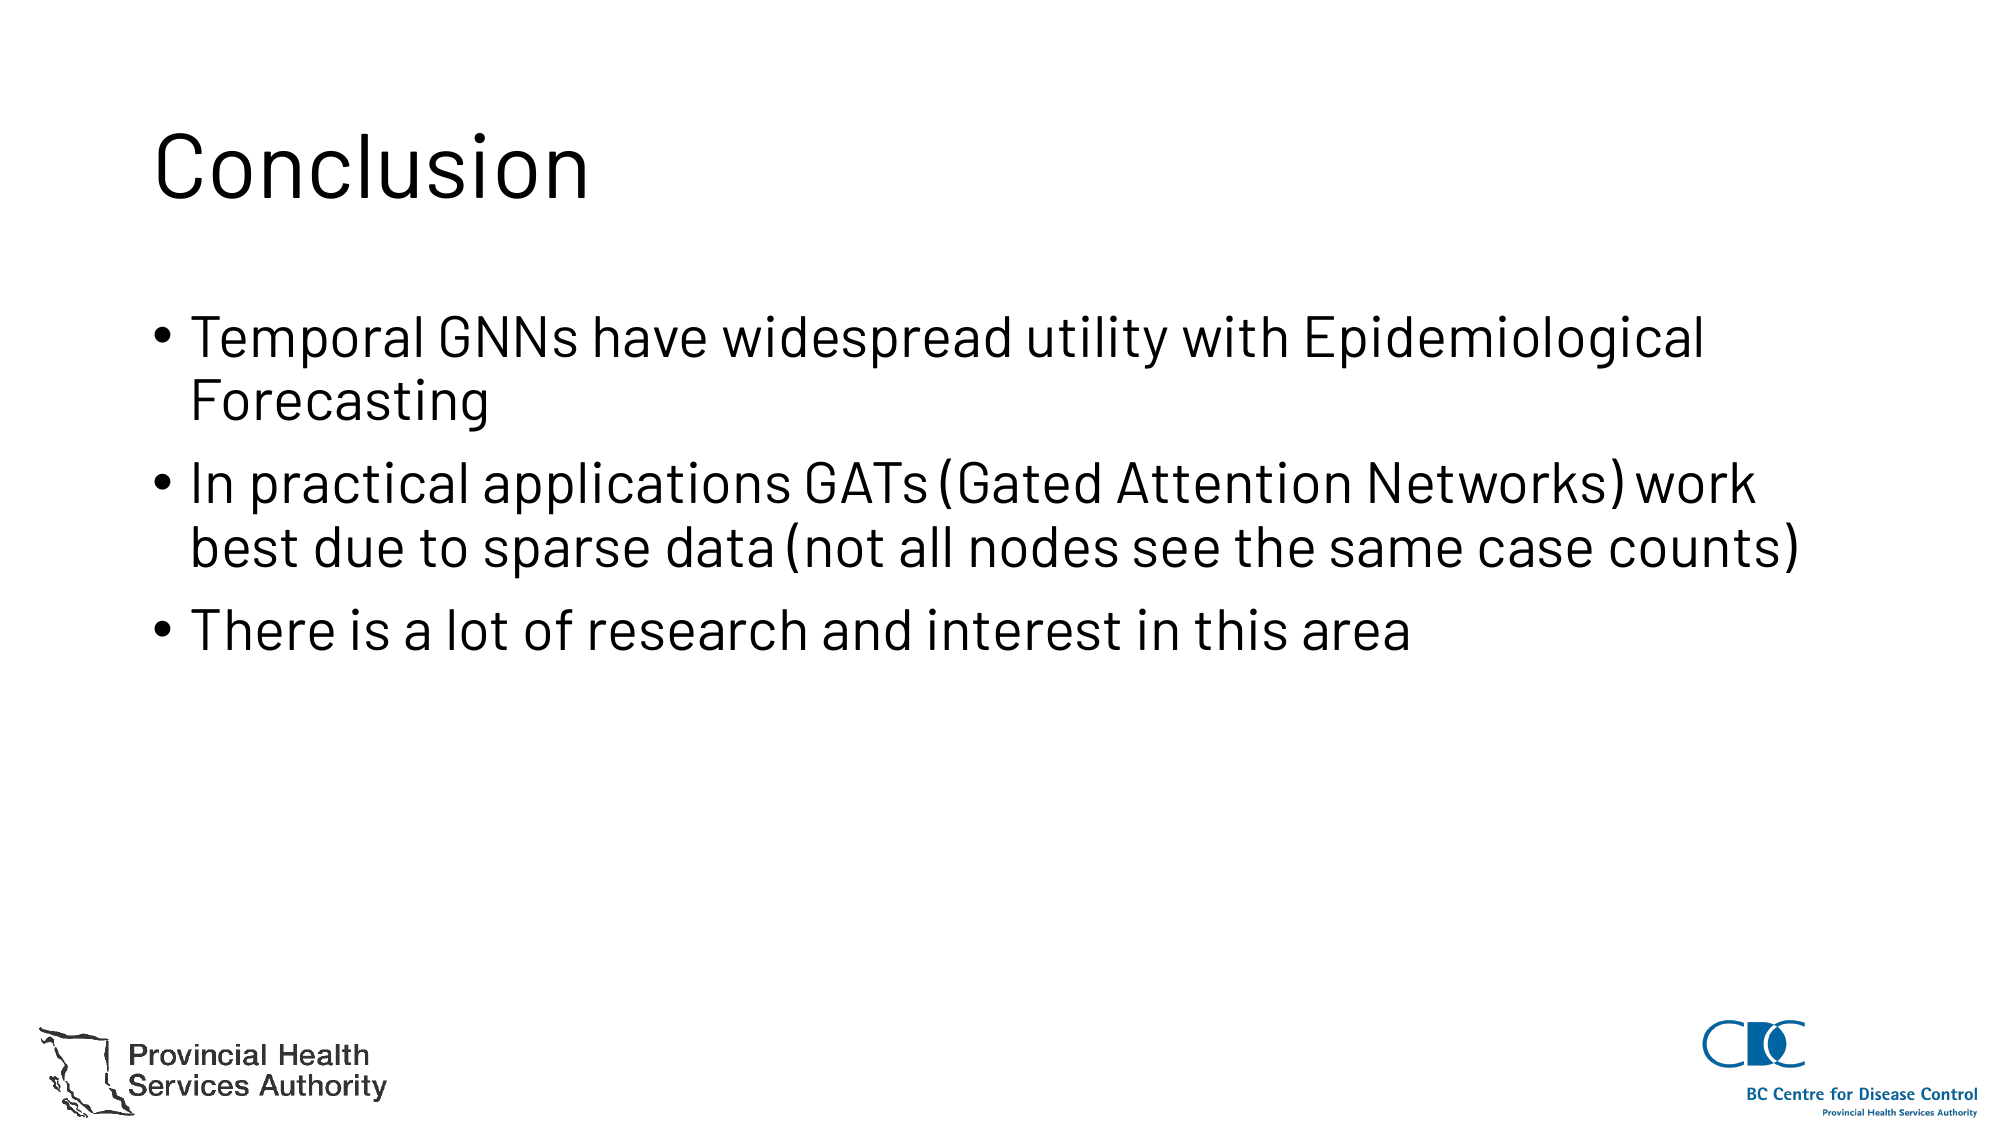

# Conclusion
Temporal GNNs have widespread utility with Epidemiological Forecasting
In practical applications GATs (Gated Attention Networks) work best due to sparse data (not all nodes see the same case counts)
There is a lot of research and interest in this area